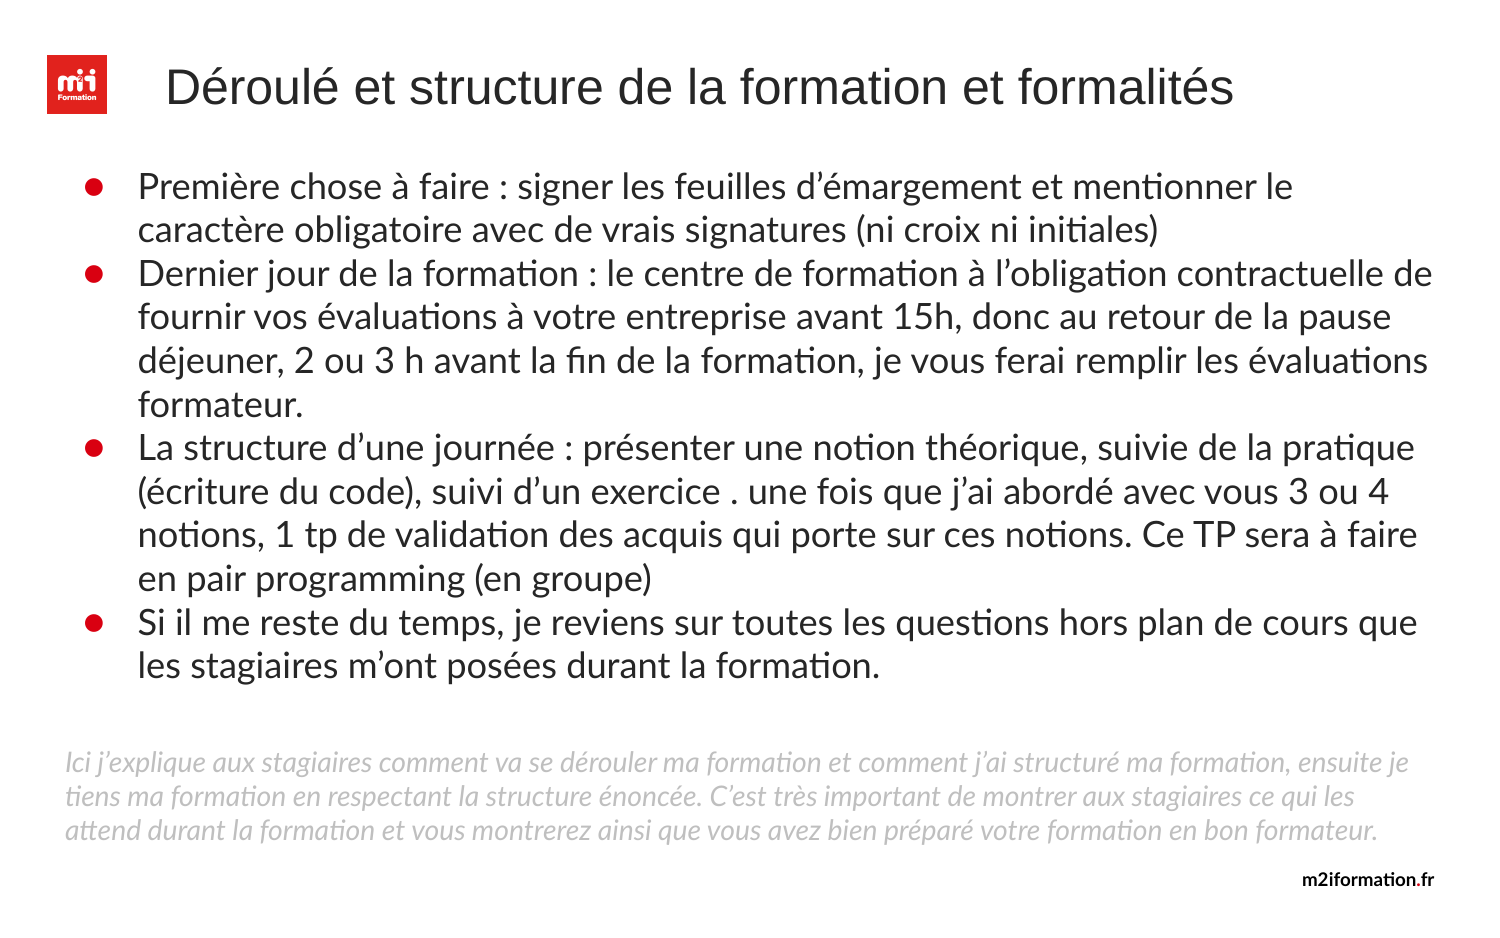

# Déroulé et structure de la formation et formalités
Première chose à faire : signer les feuilles d’émargement et mentionner le caractère obligatoire avec de vrais signatures (ni croix ni initiales)
Dernier jour de la formation : le centre de formation à l’obligation contractuelle de fournir vos évaluations à votre entreprise avant 15h, donc au retour de la pause déjeuner, 2 ou 3 h avant la fin de la formation, je vous ferai remplir les évaluations formateur.
La structure d’une journée : présenter une notion théorique, suivie de la pratique (écriture du code), suivi d’un exercice . une fois que j’ai abordé avec vous 3 ou 4 notions, 1 tp de validation des acquis qui porte sur ces notions. Ce TP sera à faire en pair programming (en groupe)
Si il me reste du temps, je reviens sur toutes les questions hors plan de cours que les stagiaires m’ont posées durant la formation.

Ici j’explique aux stagiaires comment va se dérouler ma formation et comment j’ai structuré ma formation, ensuite je tiens ma formation en respectant la structure énoncée. C’est très important de montrer aux stagiaires ce qui les attend durant la formation et vous montrerez ainsi que vous avez bien préparé votre formation en bon formateur.